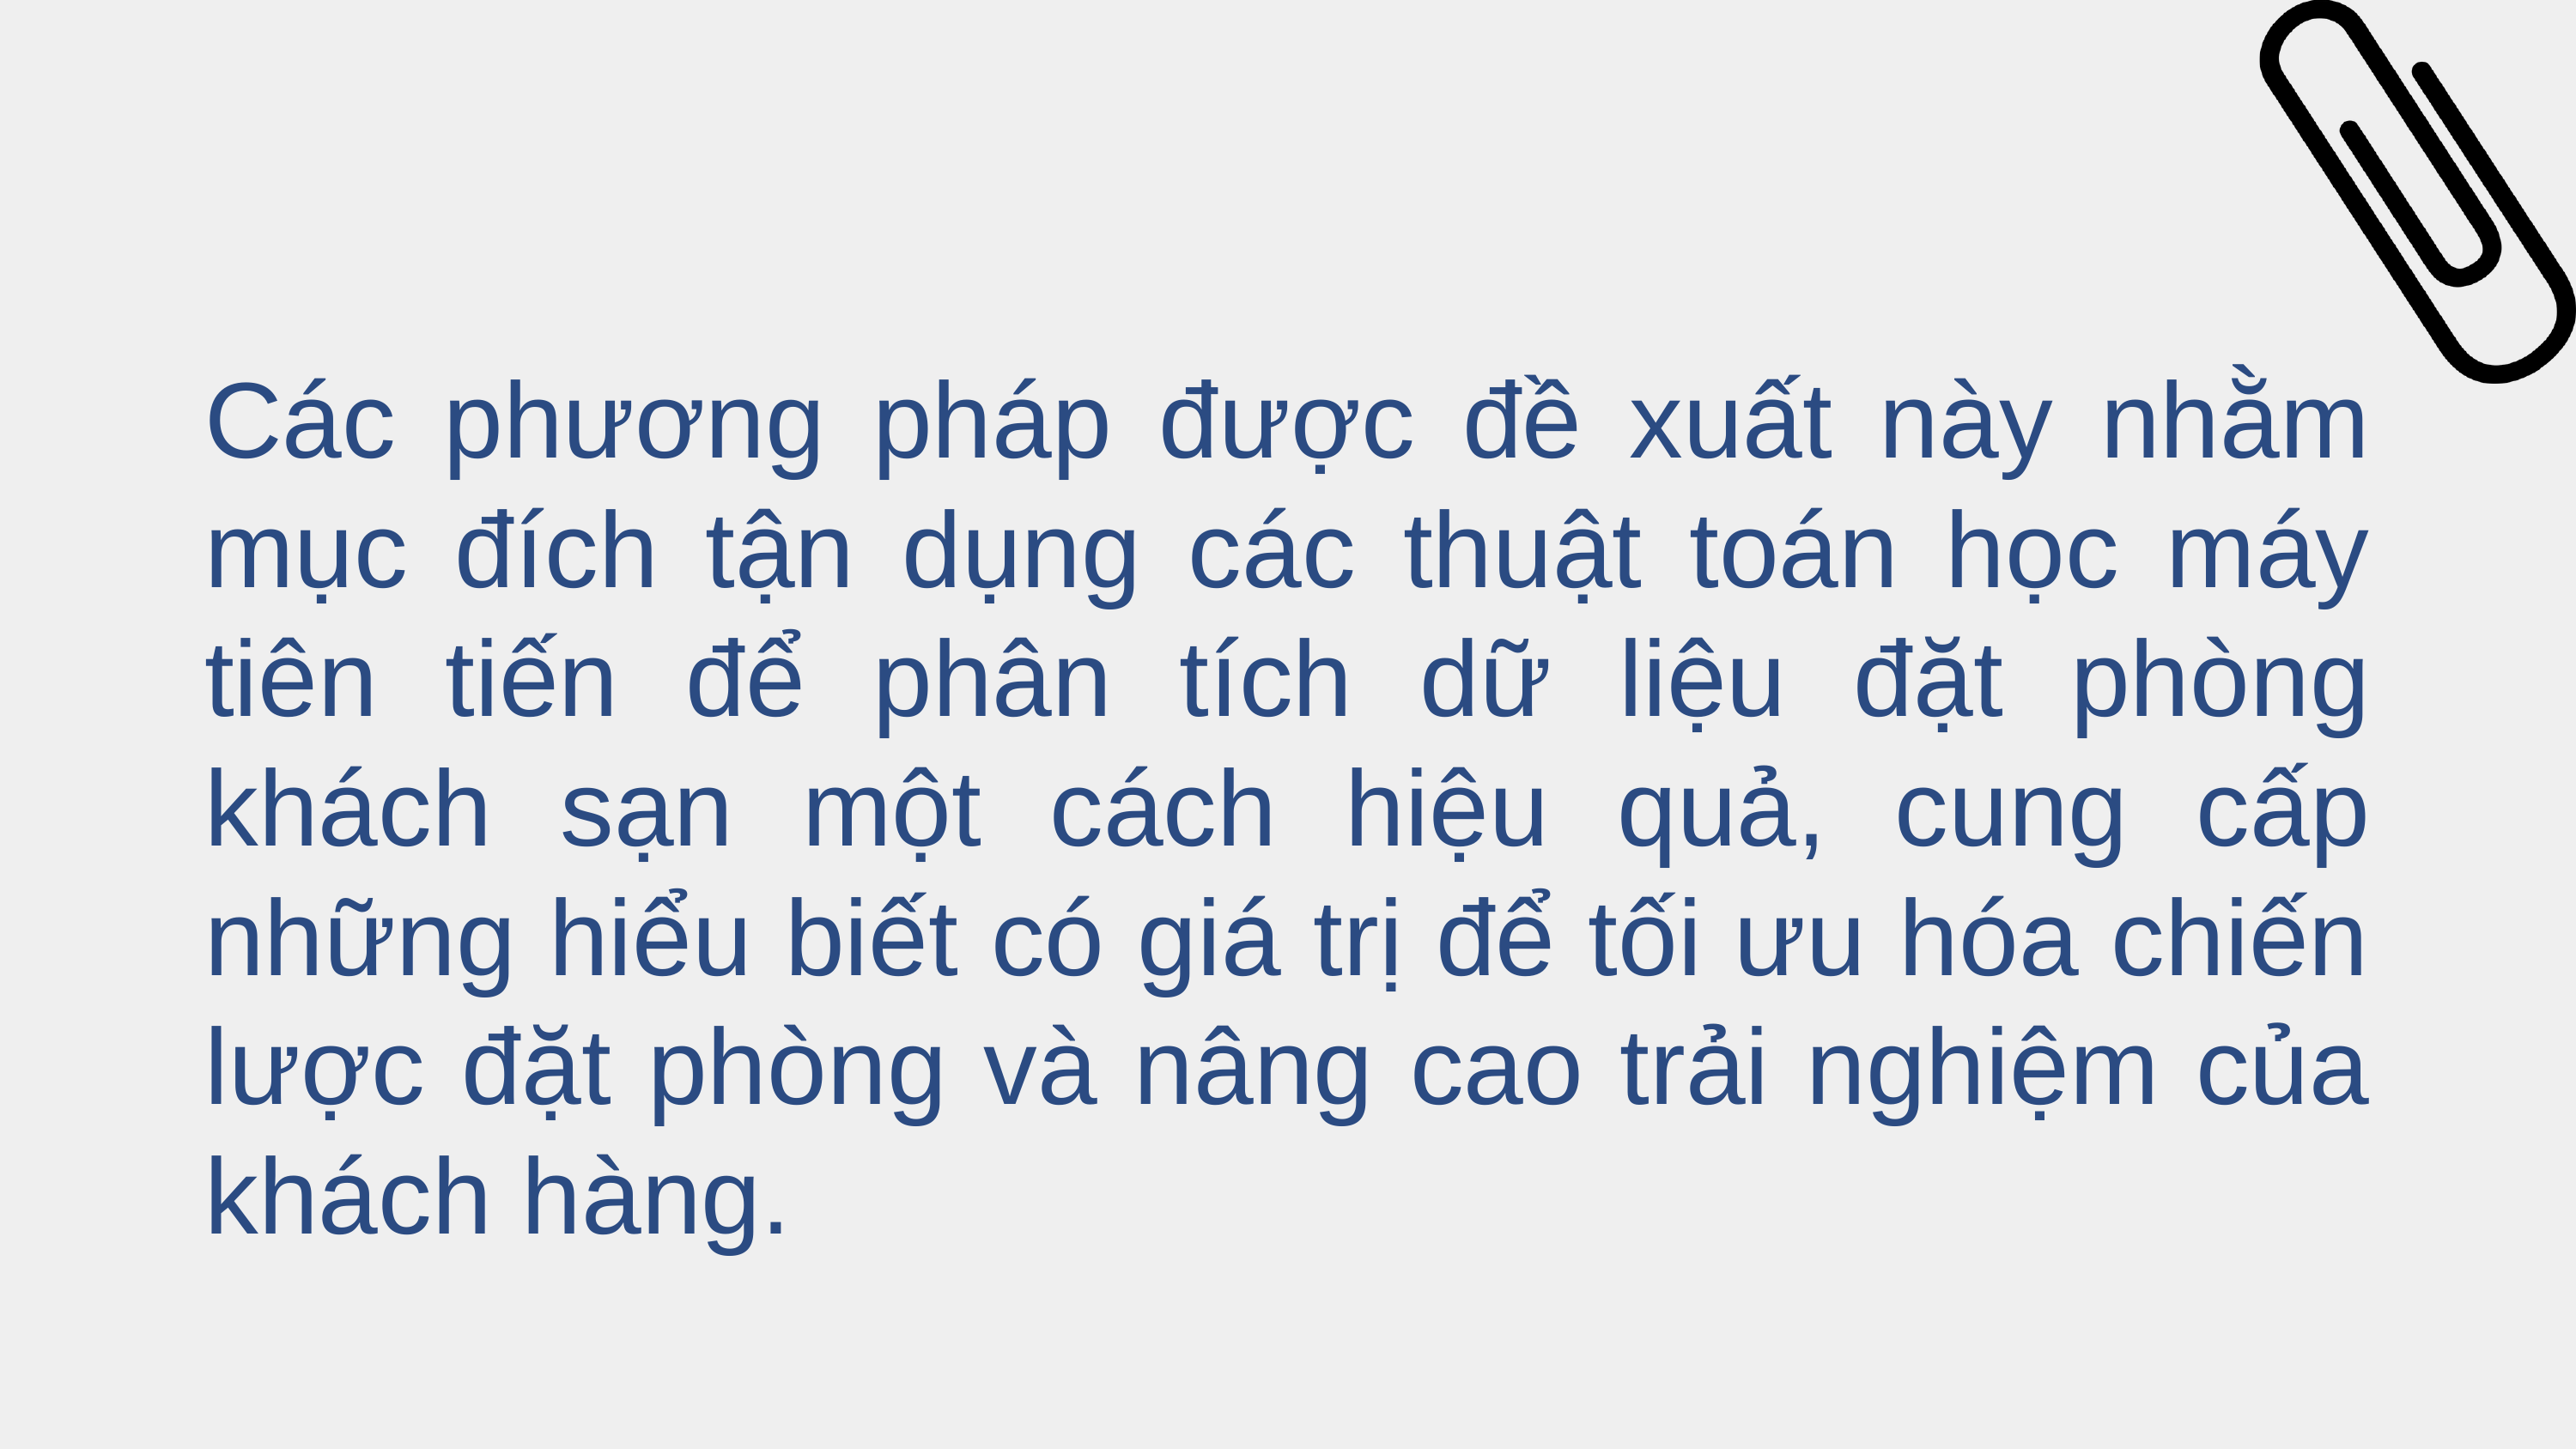

Các phương pháp được đề xuất này nhằm mục đích tận dụng các thuật toán học máy tiên tiến để phân tích dữ liệu đặt phòng khách sạn một cách hiệu quả, cung cấp những hiểu biết có giá trị để tối ưu hóa chiến lược đặt phòng và nâng cao trải nghiệm của khách hàng.